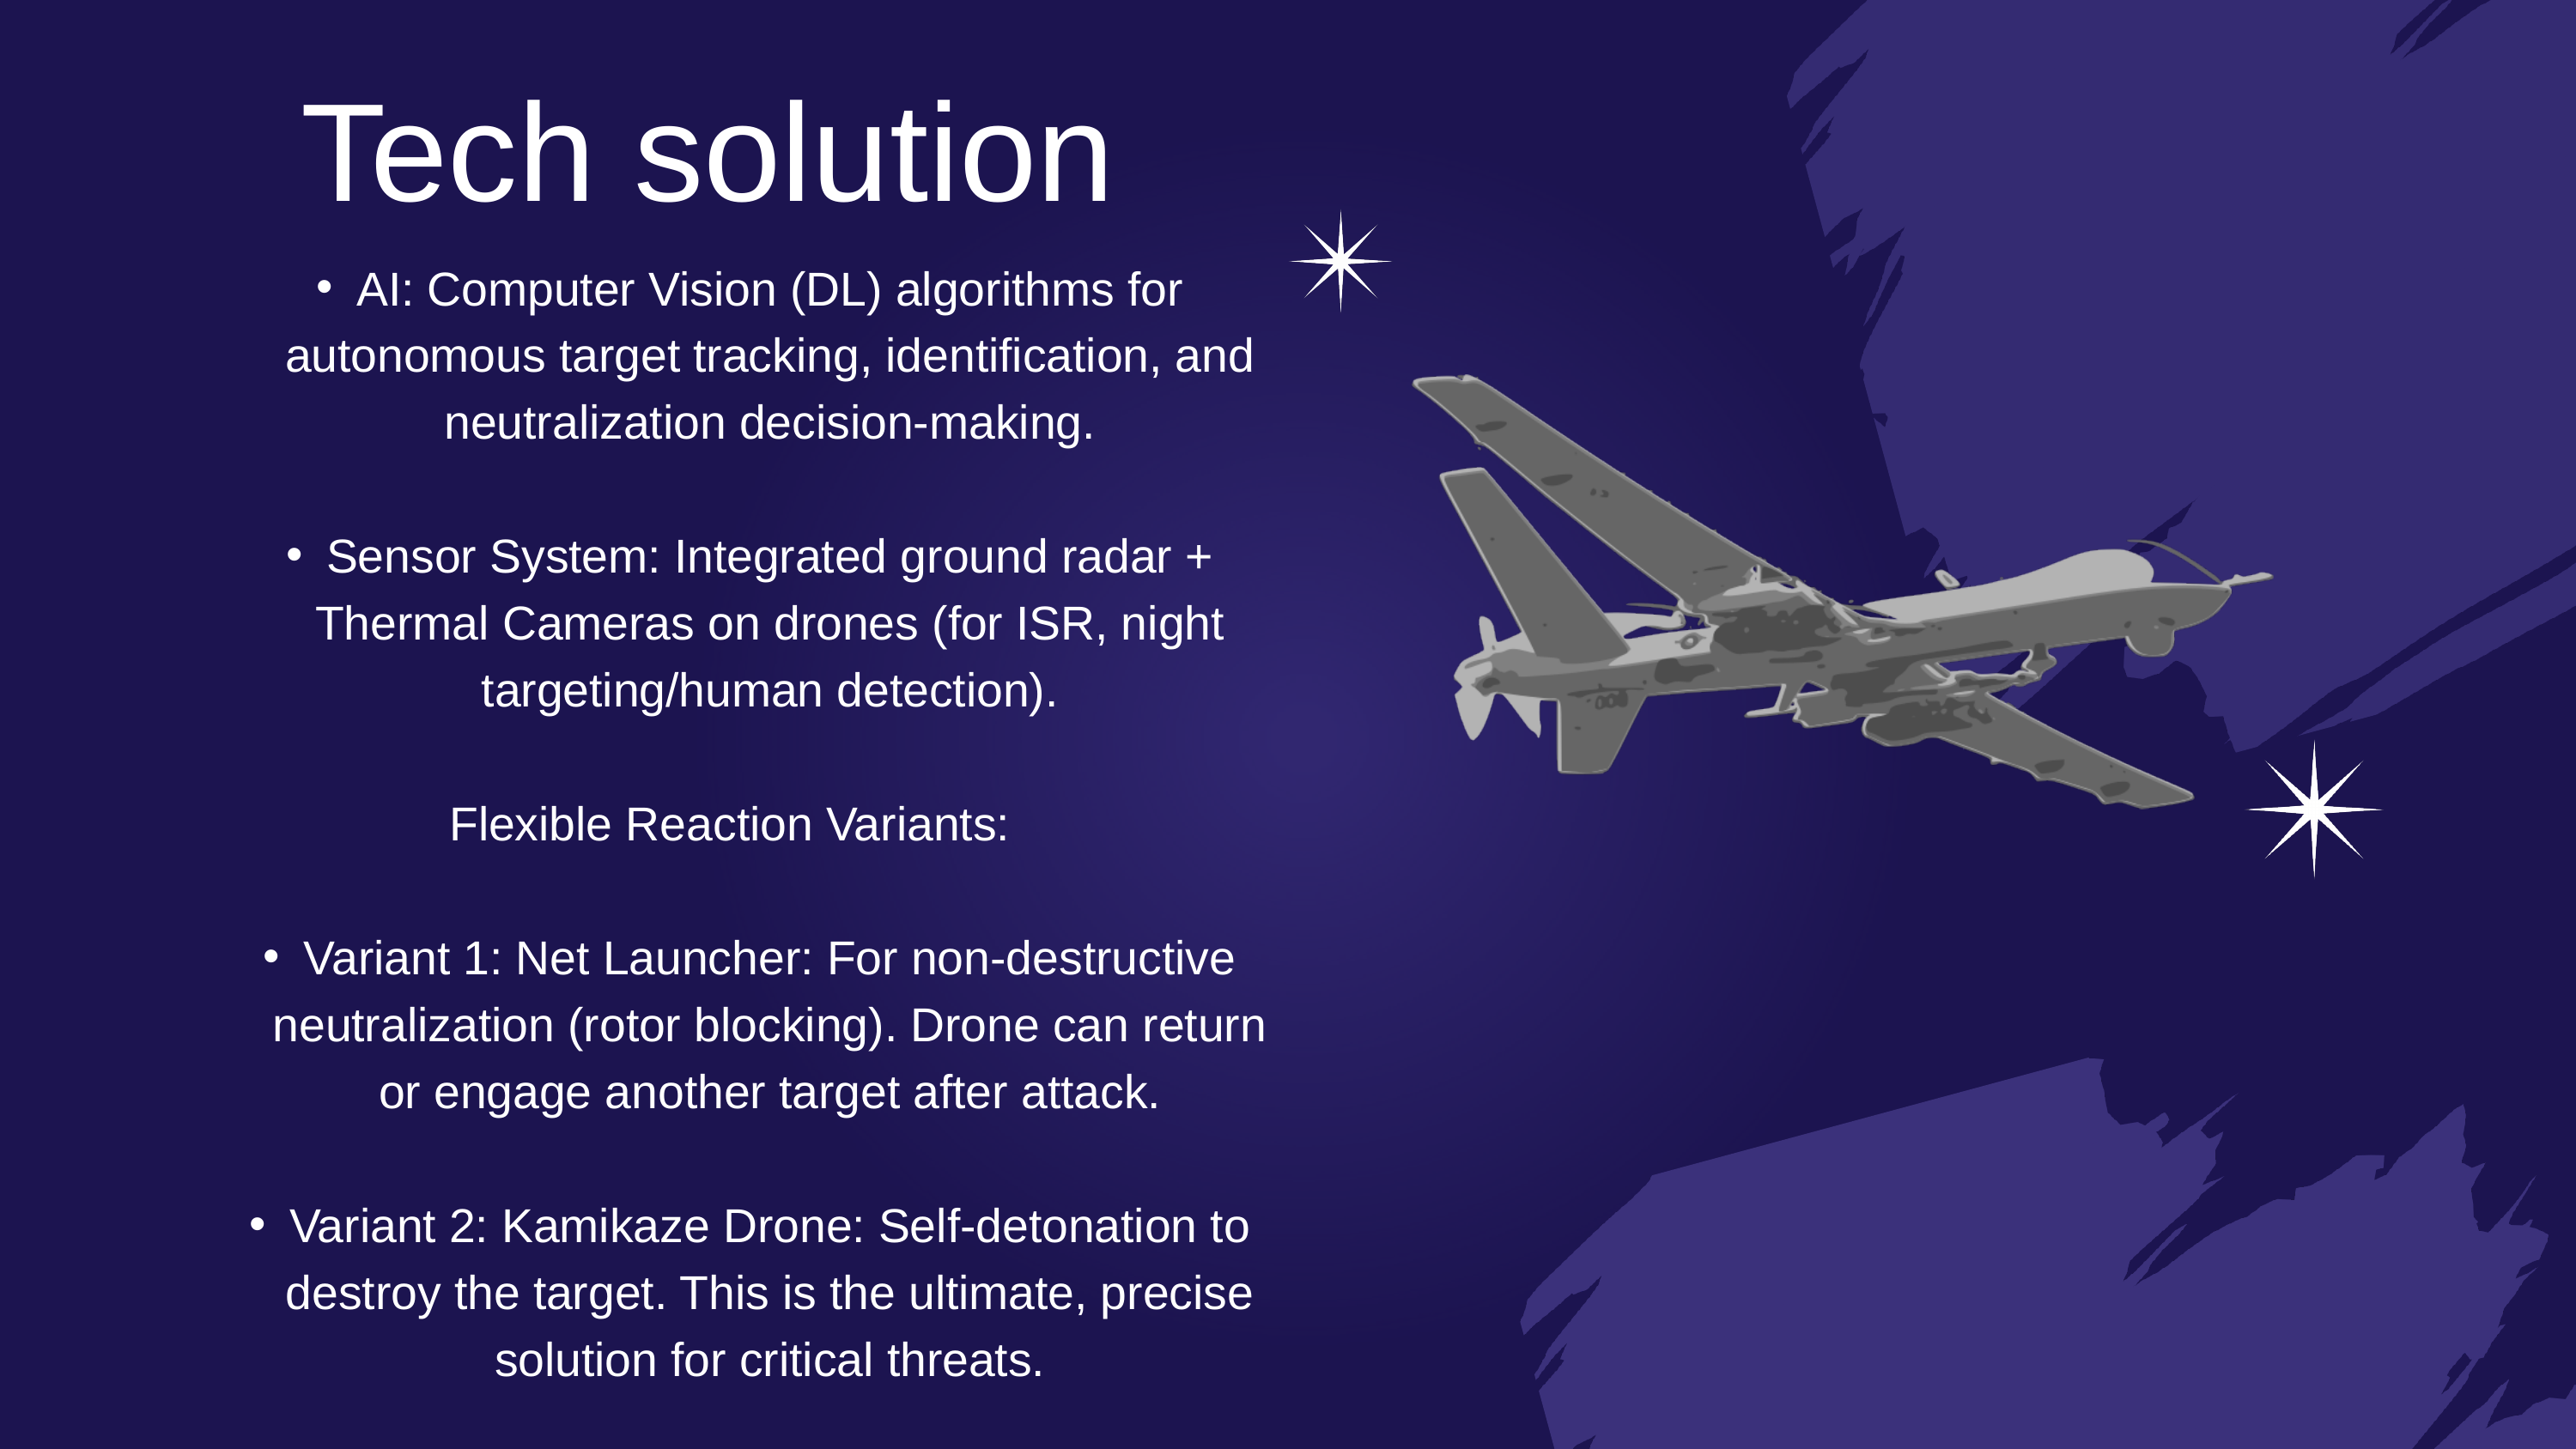

Tech solution

AI: Computer Vision (DL) algorithms for autonomous target tracking, identification, and neutralization decision-making.

Sensor System: Integrated ground radar + Thermal Cameras on drones (for ISR, night targeting/human detection).

Flexible Reaction Variants:

Variant 1: Net Launcher: For non-destructive neutralization (rotor blocking). Drone can return or engage another target after attack.

Variant 2: Kamikaze Drone: Self-detonation to destroy the target. This is the ultimate, precise solution for critical threats.